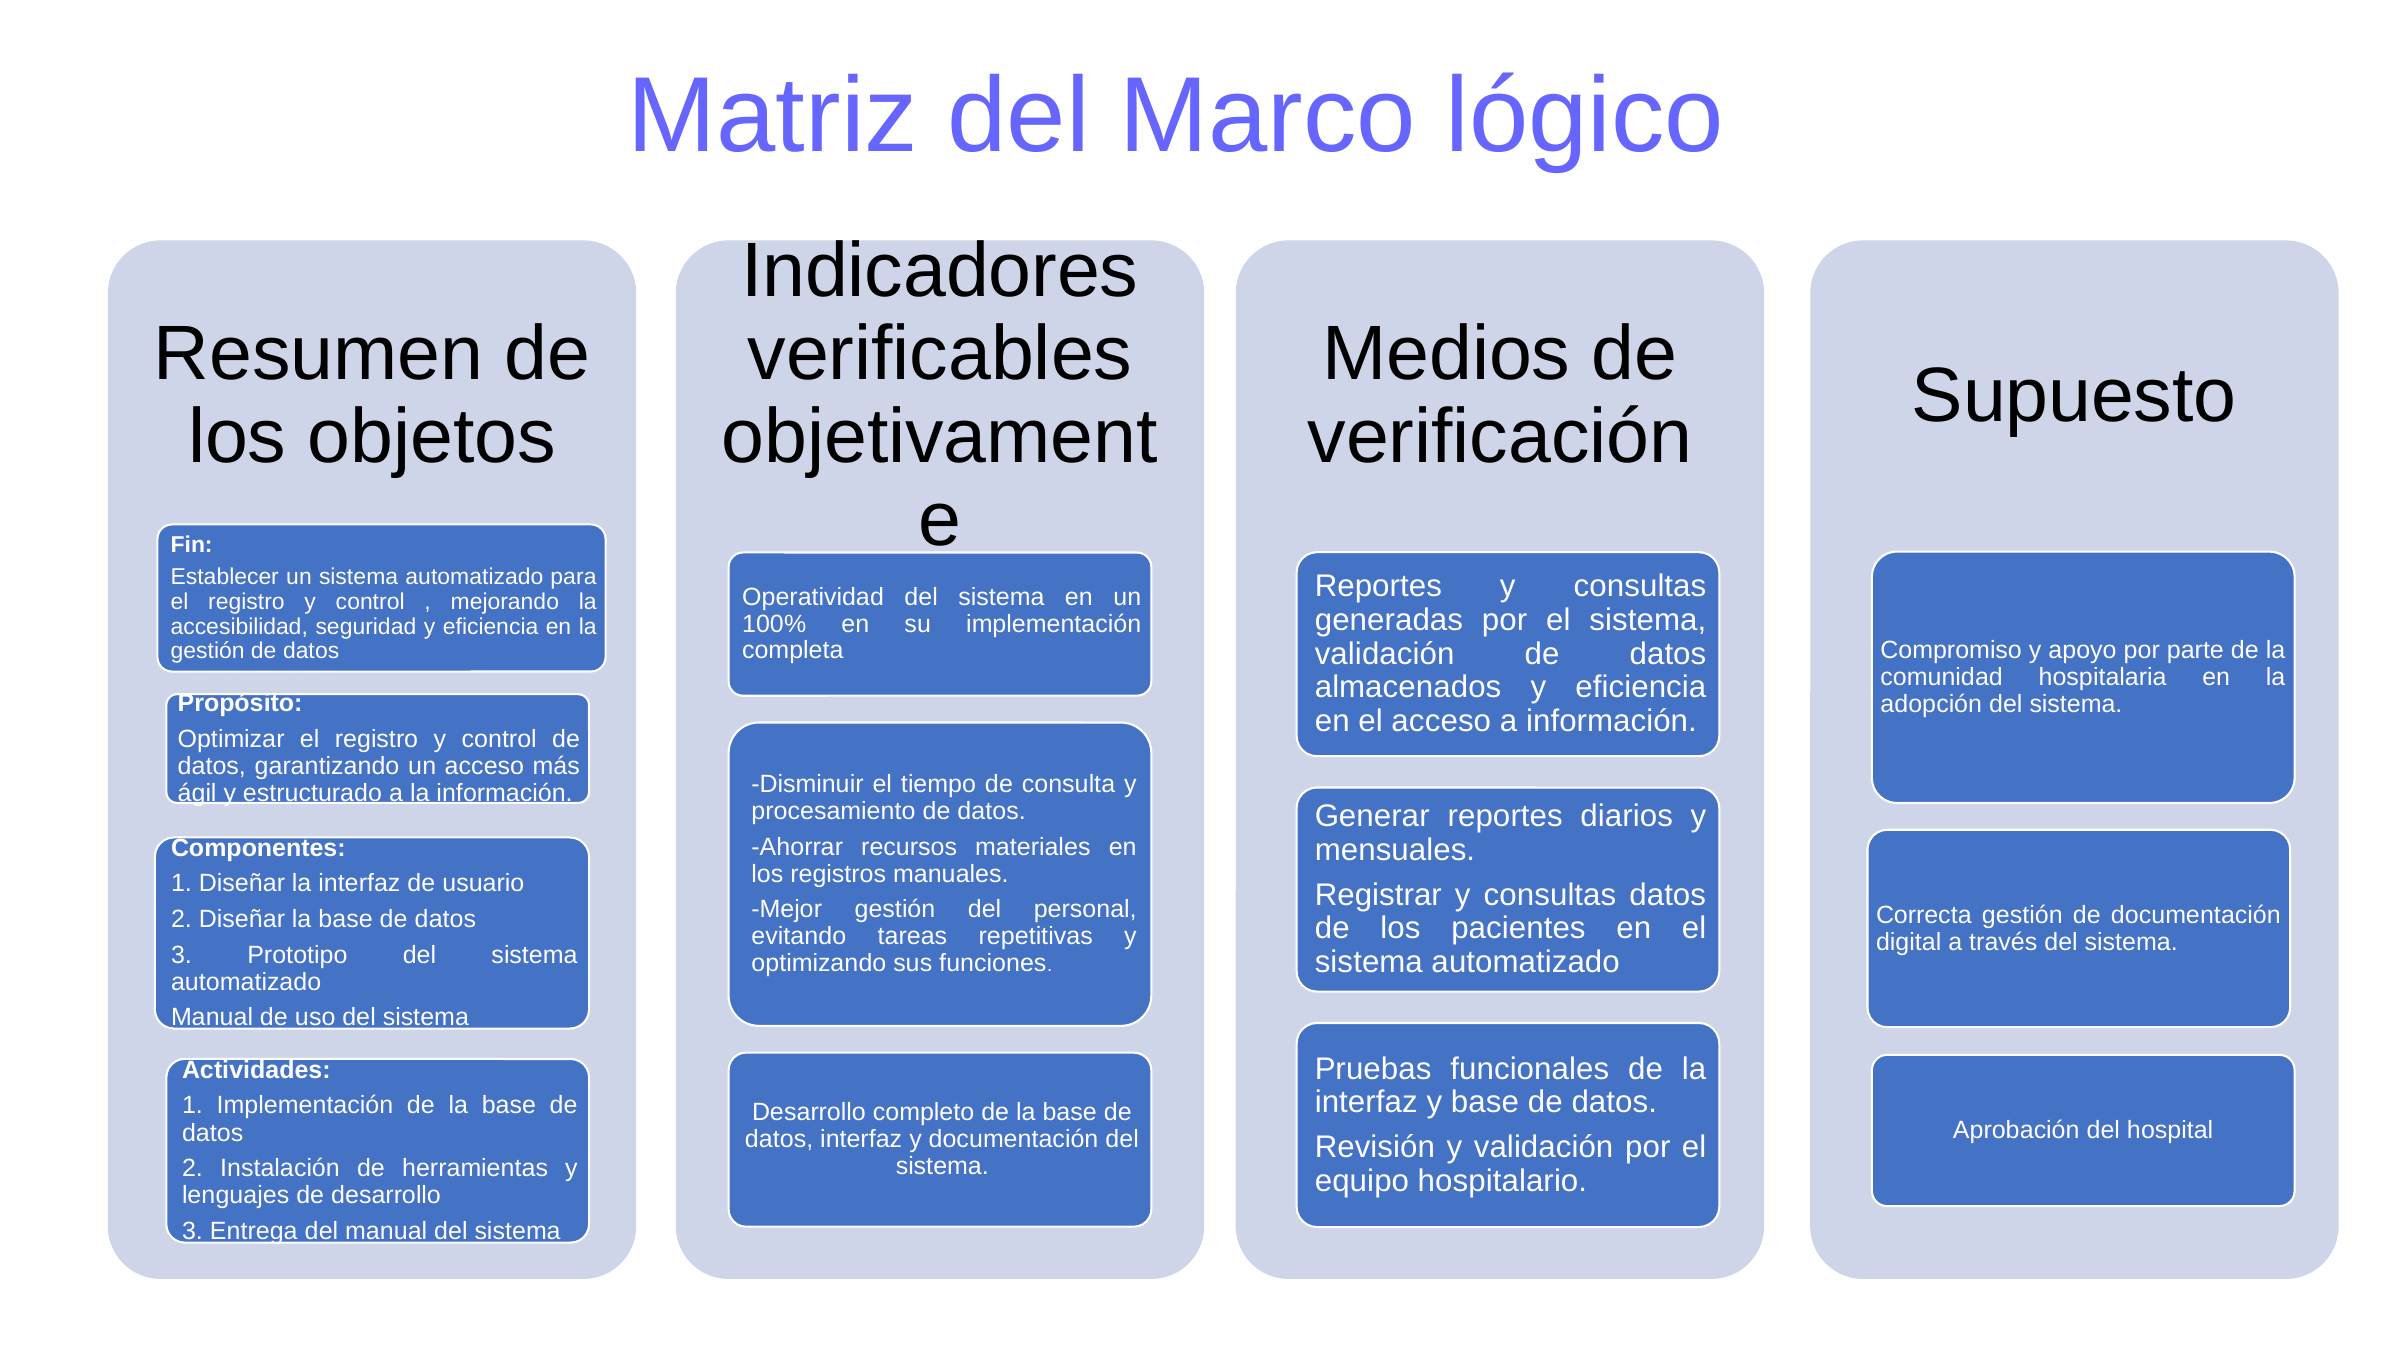

Matriz del Marco lógico
Resumen de los objetos
Fin:
Establecer un sistema automatizado para el registro y control , mejorando la accesibilidad, seguridad y eficiencia en la gestión de datos
Propósito:
Optimizar el registro y control de datos, garantizando un acceso más ágil y estructurado a la información.
Componentes:
1. Diseñar la interfaz de usuario
2. Diseñar la base de datos
3. Prototipo del sistema automatizado
Manual de uso del sistema
Actividades:
1. Implementación de la base de datos
2. Instalación de herramientas y lenguajes de desarrollo
3. Entrega del manual del sistema
Indicadores verificables objetivamente
Operatividad del sistema en un 100% en su implementación completa
-Disminuir el tiempo de consulta y procesamiento de datos.
-Ahorrar recursos materiales en los registros manuales.
-Mejor gestión del personal, evitando tareas repetitivas y optimizando sus funciones.
Desarrollo completo de la base de datos, interfaz y documentación del sistema.
Medios de verificación
Reportes y consultas generadas por el sistema, validación de datos almacenados y eficiencia en el acceso a información.
Generar reportes diarios y mensuales.
Registrar y consultas datos de los pacientes en el sistema automatizado
Pruebas funcionales de la interfaz y base de datos.
Revisión y validación por el equipo hospitalario.
Supuesto

Compromiso y apoyo por parte de la comunidad hospitalaria en la adopción del sistema.

Correcta gestión de documentación digital a través del sistema.

Aprobación del hospital